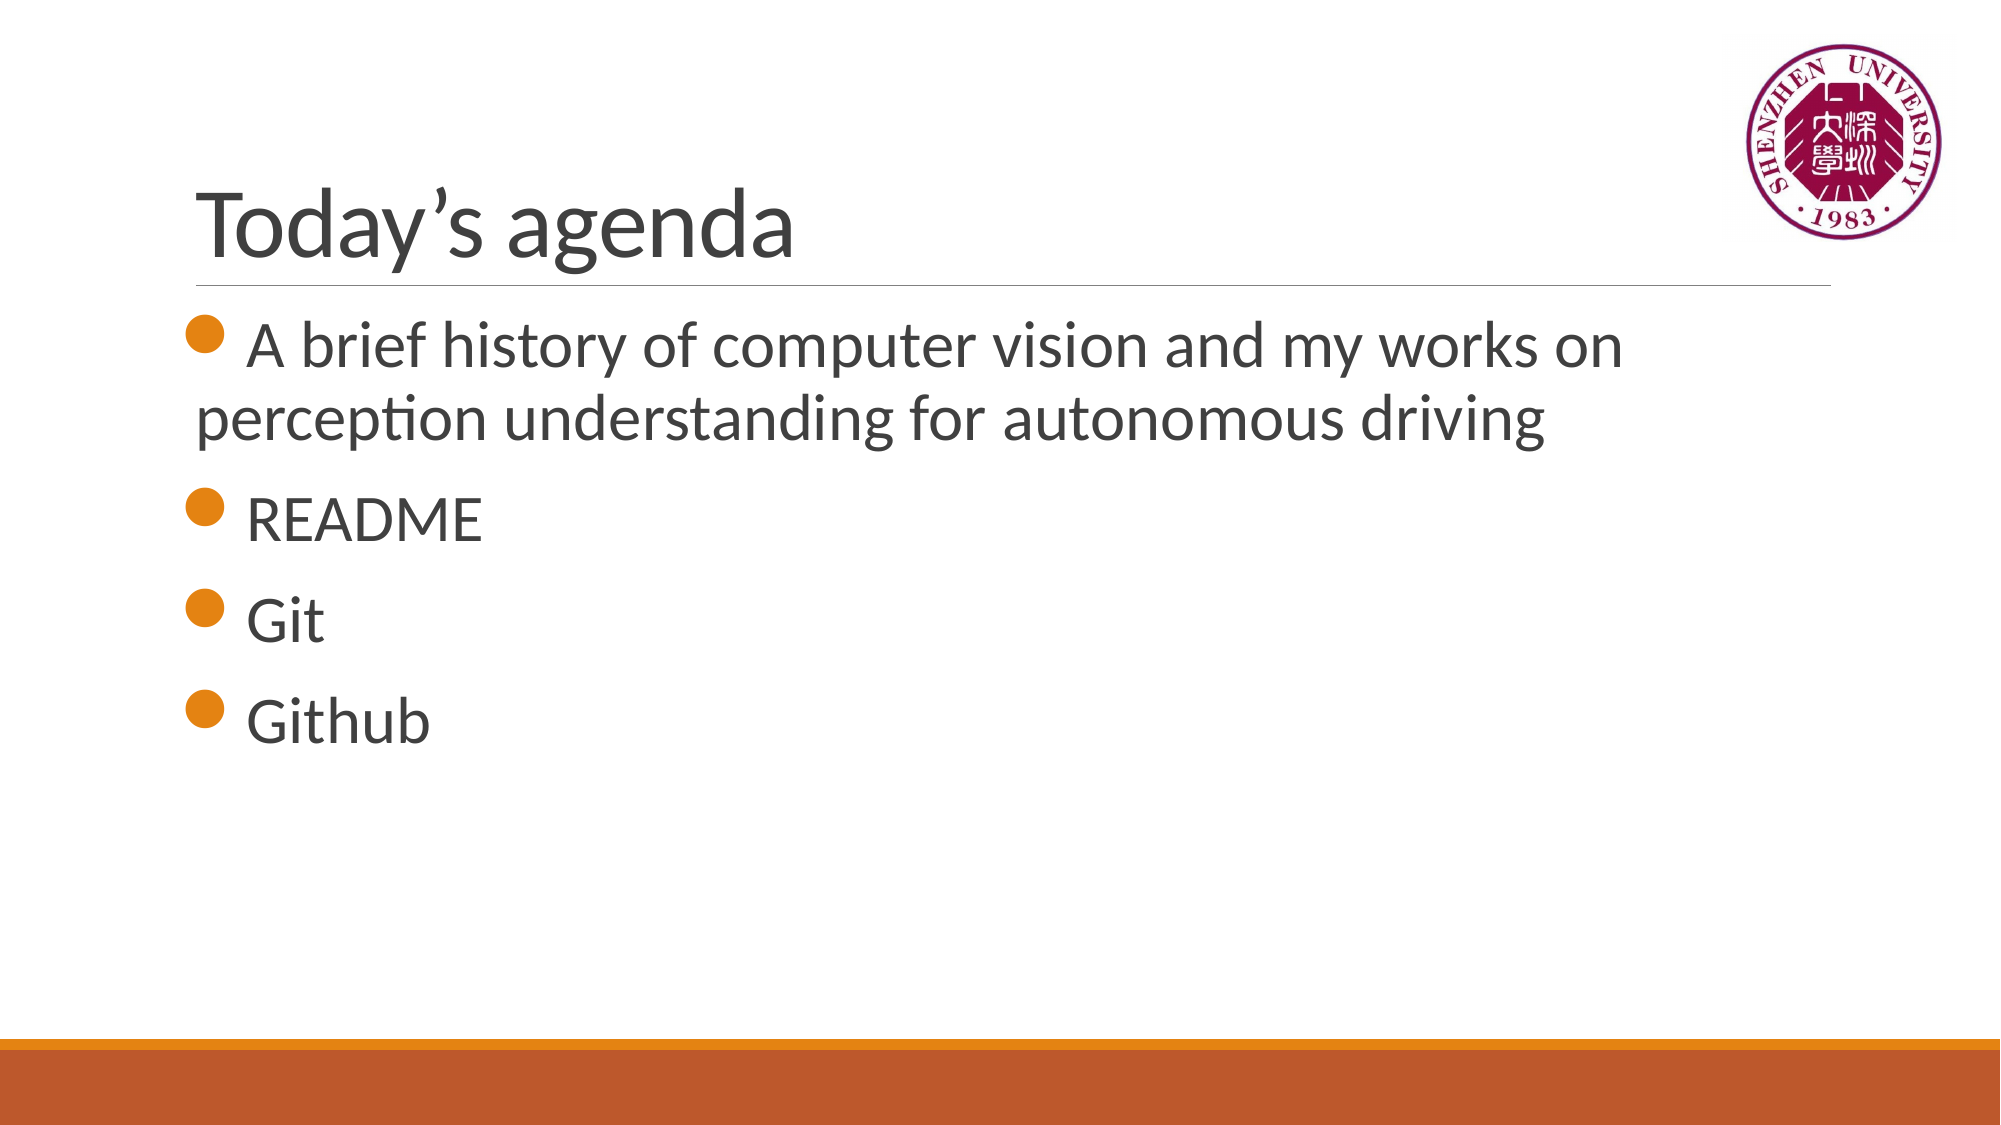

# Today’s agenda
A brief history of computer vision and my works on perception understanding for autonomous driving
README
Git
Github